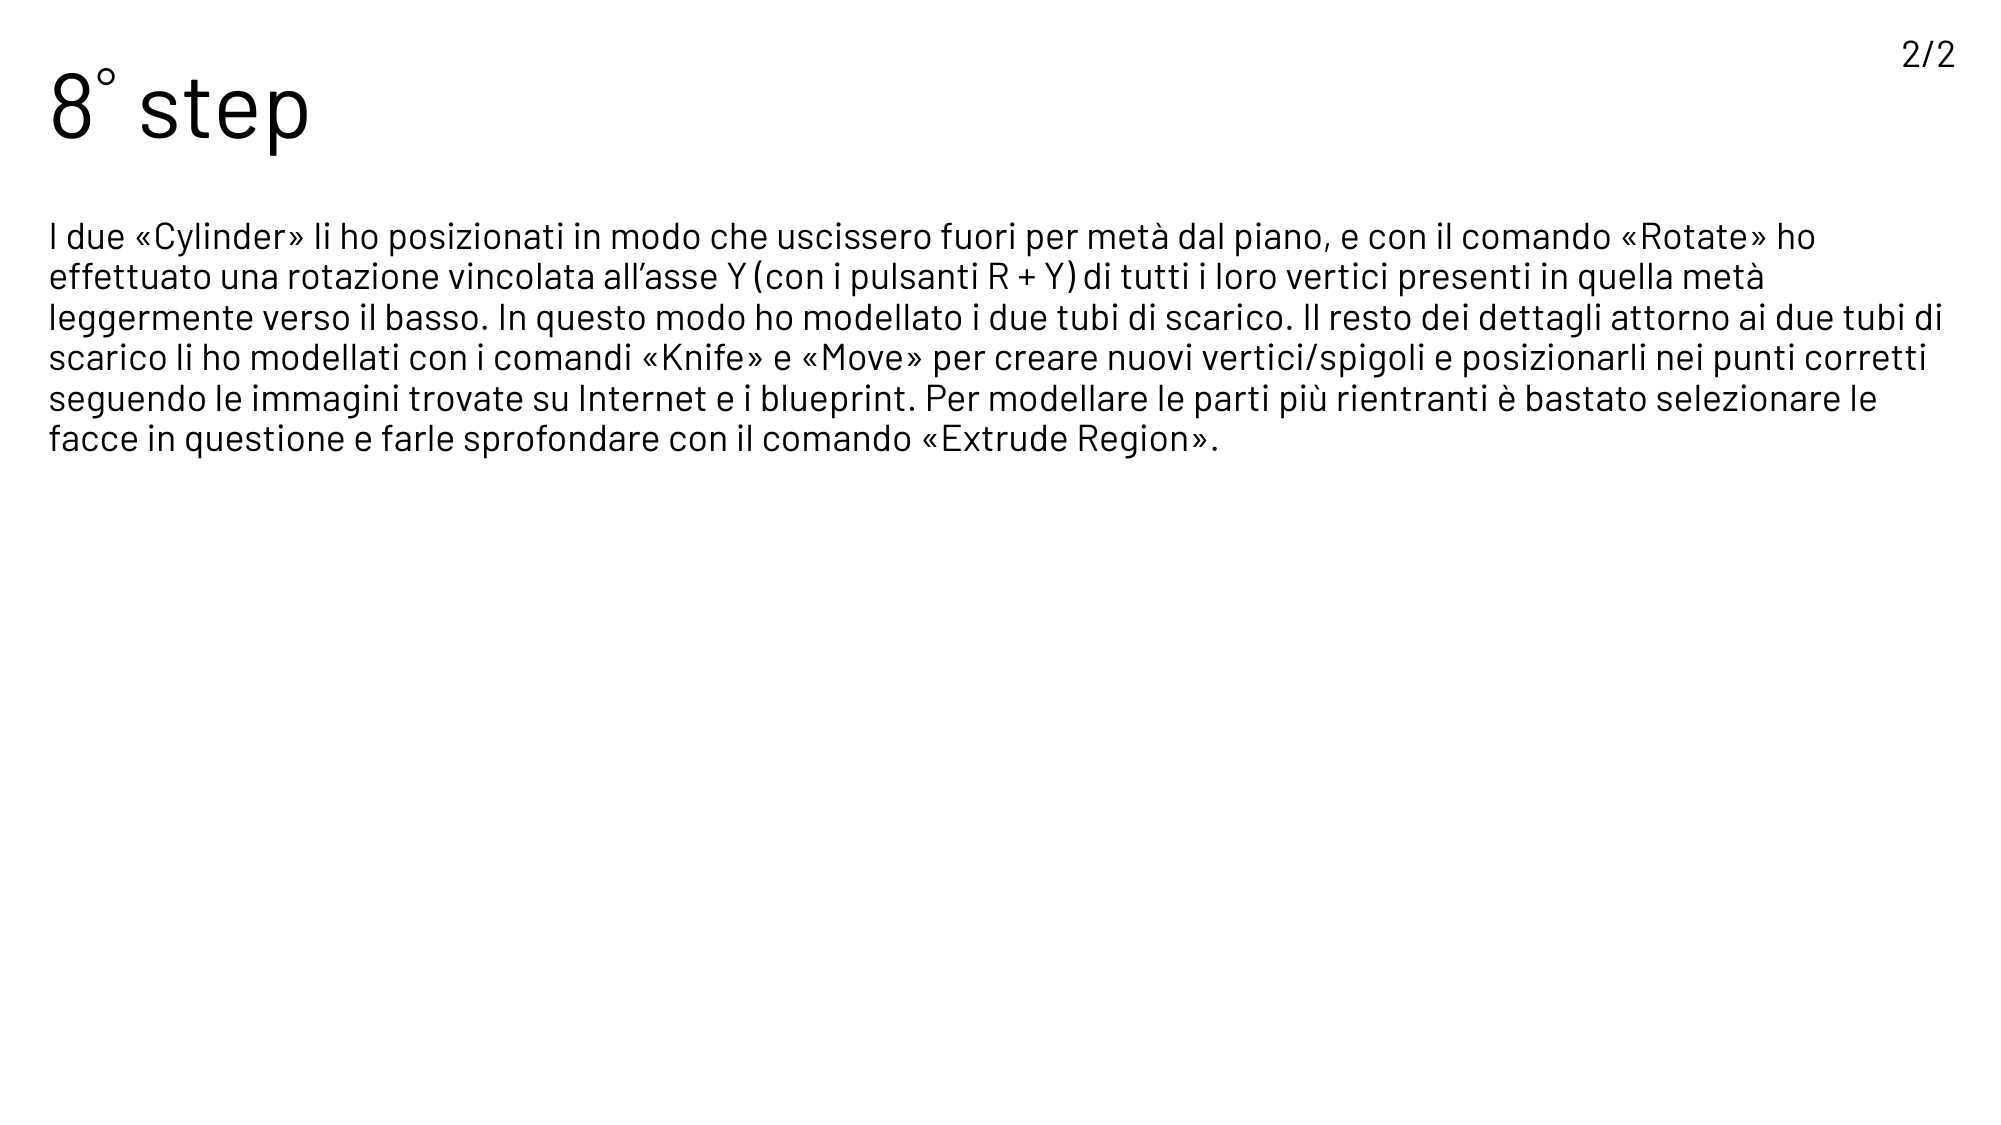

# 8°  step
2/2
I due «Cylinder» li ho posizionati in modo che uscissero fuori per metà dal piano, e con il comando «Rotate» ho effettuato una rotazione vincolata all’asse Y (con i pulsanti R + Y) di tutti i loro vertici presenti in quella metà leggermente verso il basso. In questo modo ho modellato i due tubi di scarico. Il resto dei dettagli attorno ai due tubi di scarico li ho modellati con i comandi «Knife» e «Move» per creare nuovi vertici/spigoli e posizionarli nei punti corretti seguendo le immagini trovate su Internet e i blueprint. Per modellare le parti più rientranti è bastato selezionare le facce in questione e farle sprofondare con il comando «Extrude Region».